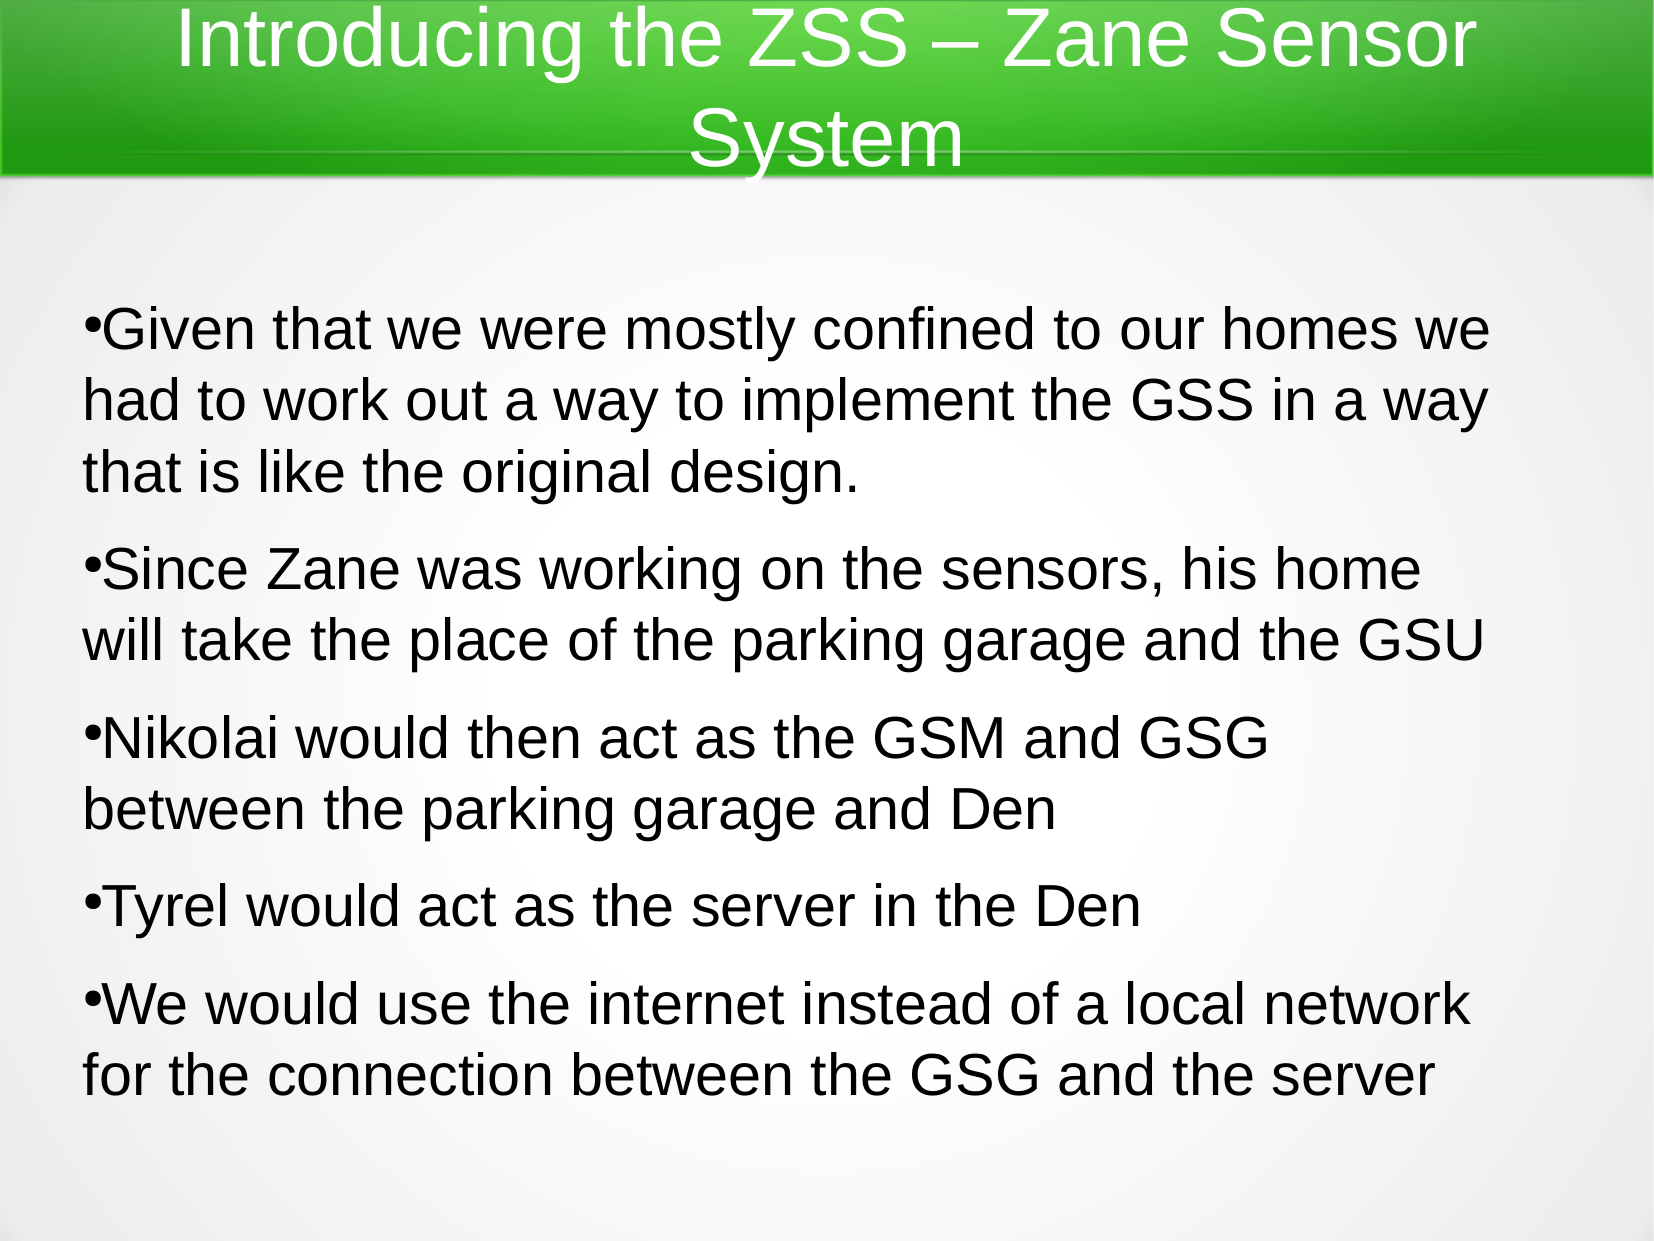

Introducing the ZSS – Zane Sensor System
Given that we were mostly confined to our homes we had to work out a way to implement the GSS in a way that is like the original design.
Since Zane was working on the sensors, his home will take the place of the parking garage and the GSU
Nikolai would then act as the GSM and GSG between the parking garage and Den
Tyrel would act as the server in the Den
We would use the internet instead of a local network for the connection between the GSG and the server